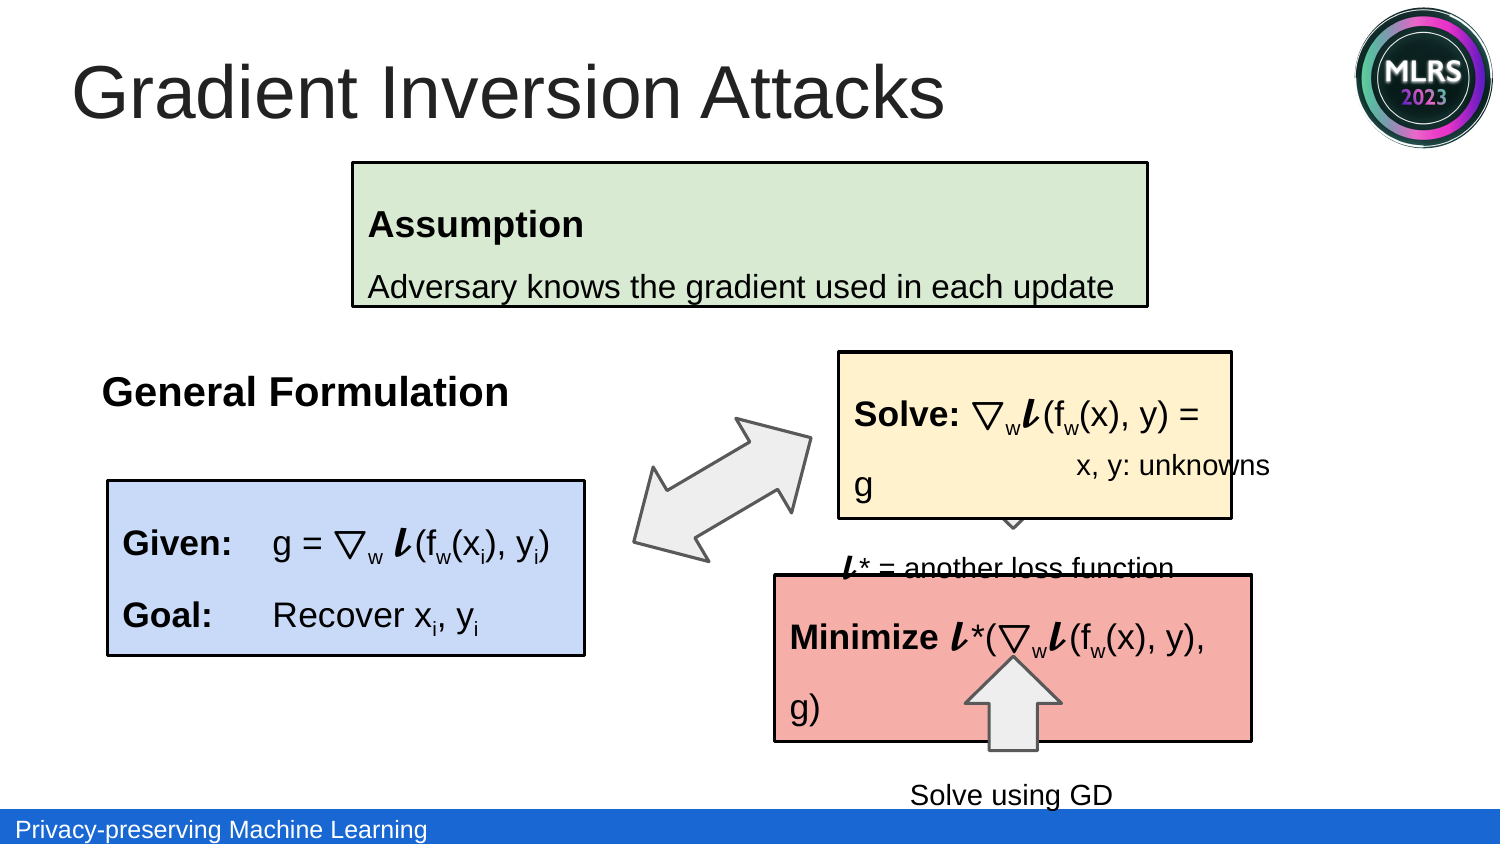

Gradient Inversion Attacks
Assumption
Adversary knows the gradient used in each update
General Formulation
Solve: ⛛w𝓵(fw(x), y) = g
x, y: unknowns

𝓵* = another loss function
Minimize 𝓵*(⛛w𝓵(fw(x), y), g)
Given: 	g = ⛛w 𝓵(fw(xi), yi)
Goal: 	Recover xi, yi

Solve using GD